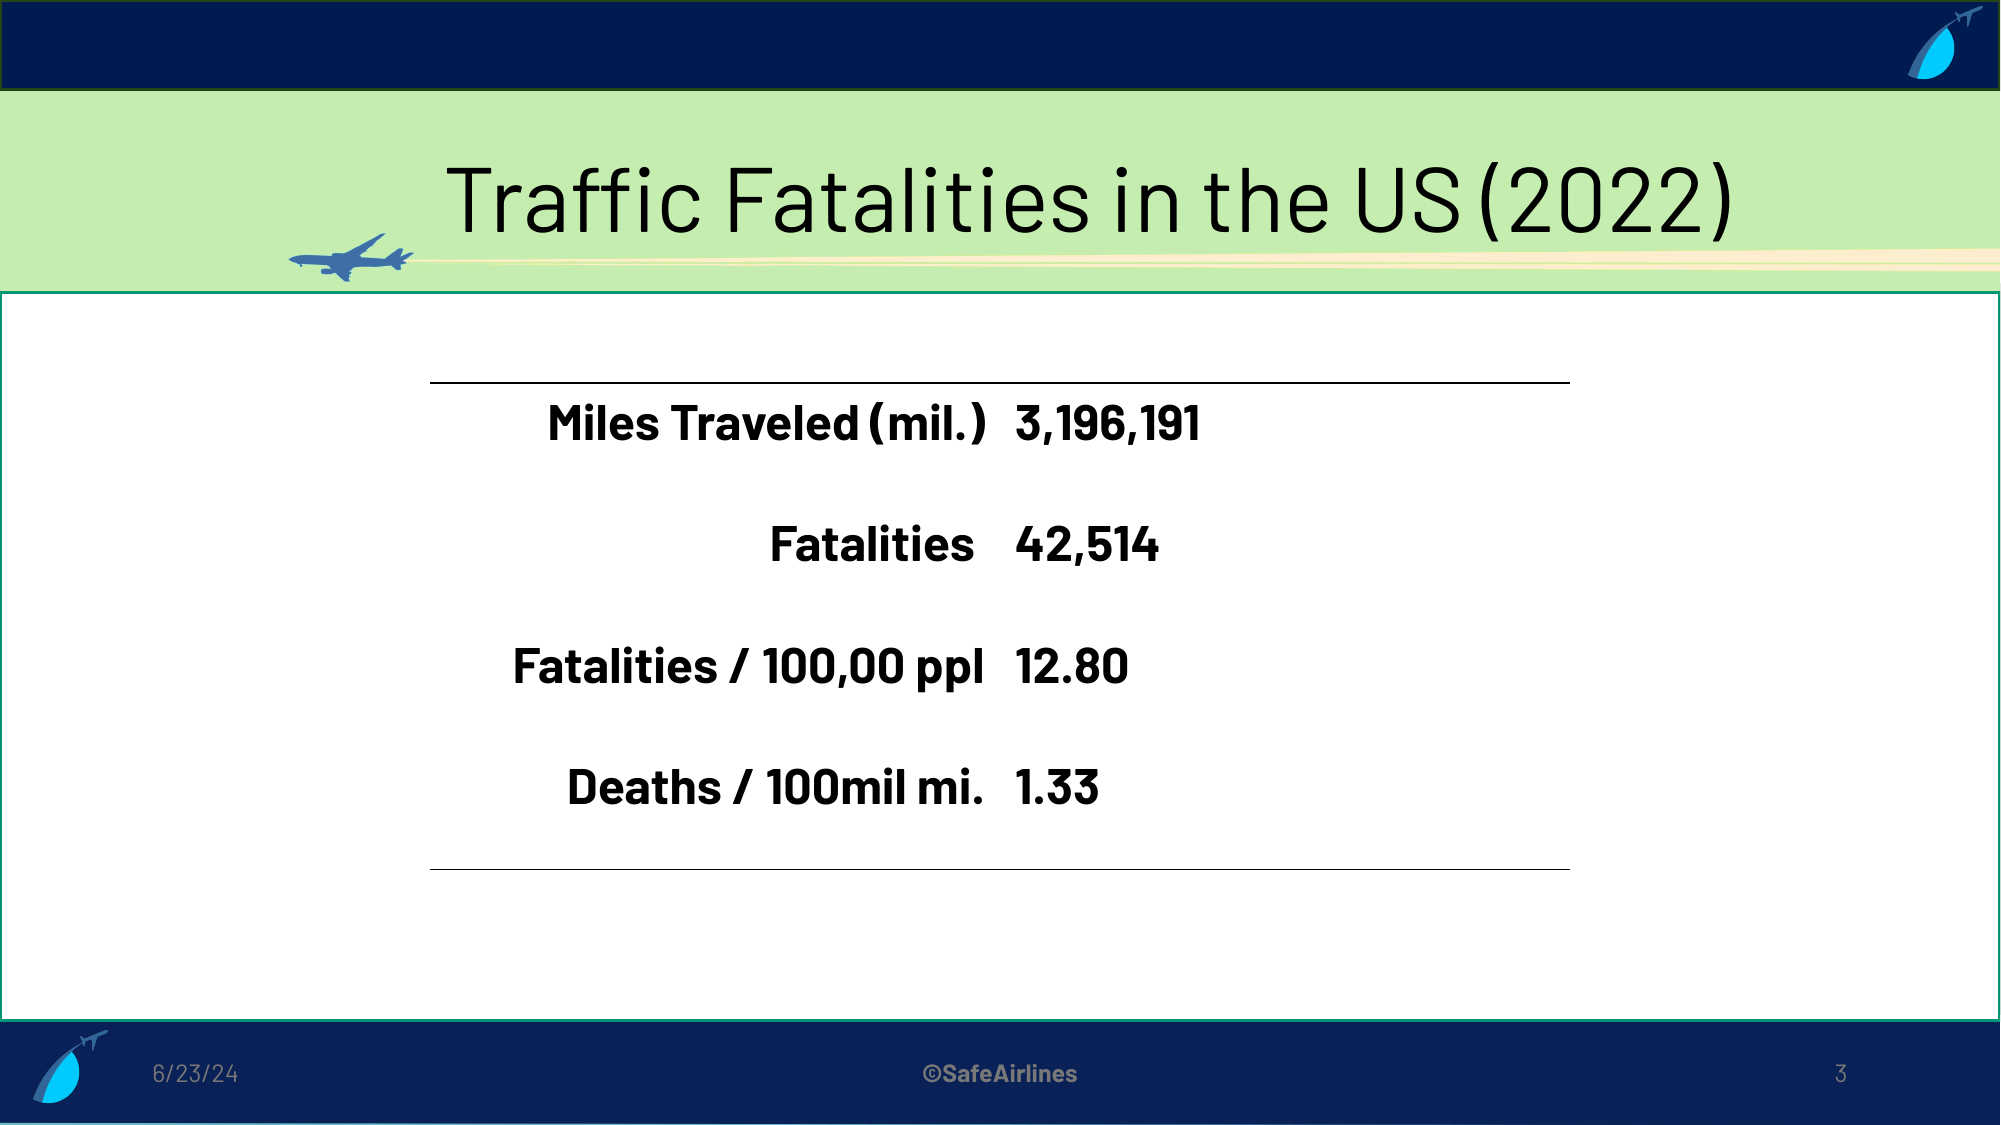

# Traffic Fatalities in the US (2022)
| Miles Traveled (mil.) | 3,196,191 |
| --- | --- |
| Fatalities | 42,514 |
| Fatalities / 100,00 ppl | 12.80 |
| Deaths / 100mil mi. | 1.33 |
6/23/24
©SafeAirlines
3